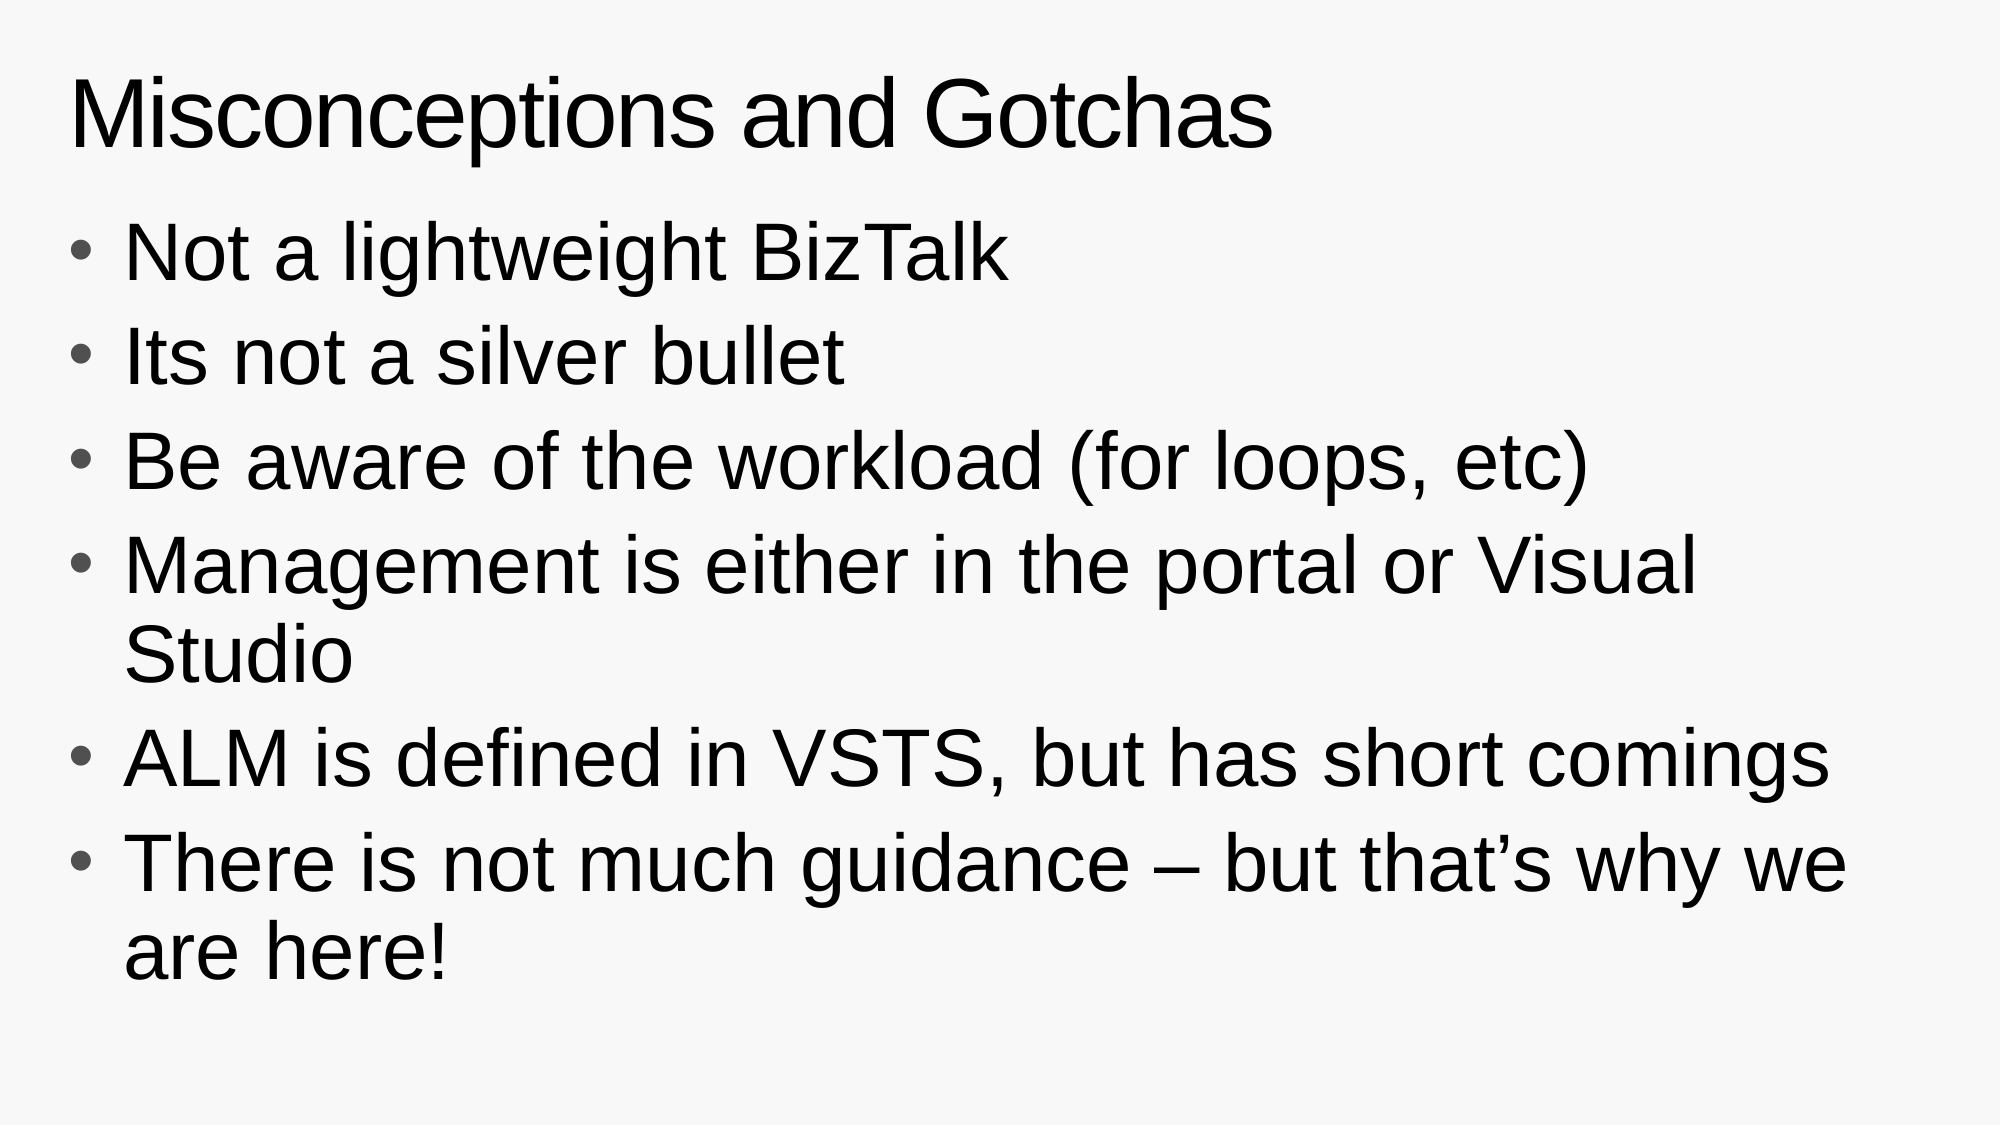

# Misconceptions and Gotchas
Not a lightweight BizTalk
Its not a silver bullet
Be aware of the workload (for loops, etc)
Management is either in the portal or Visual Studio
ALM is defined in VSTS, but has short comings
There is not much guidance – but that’s why we are here!